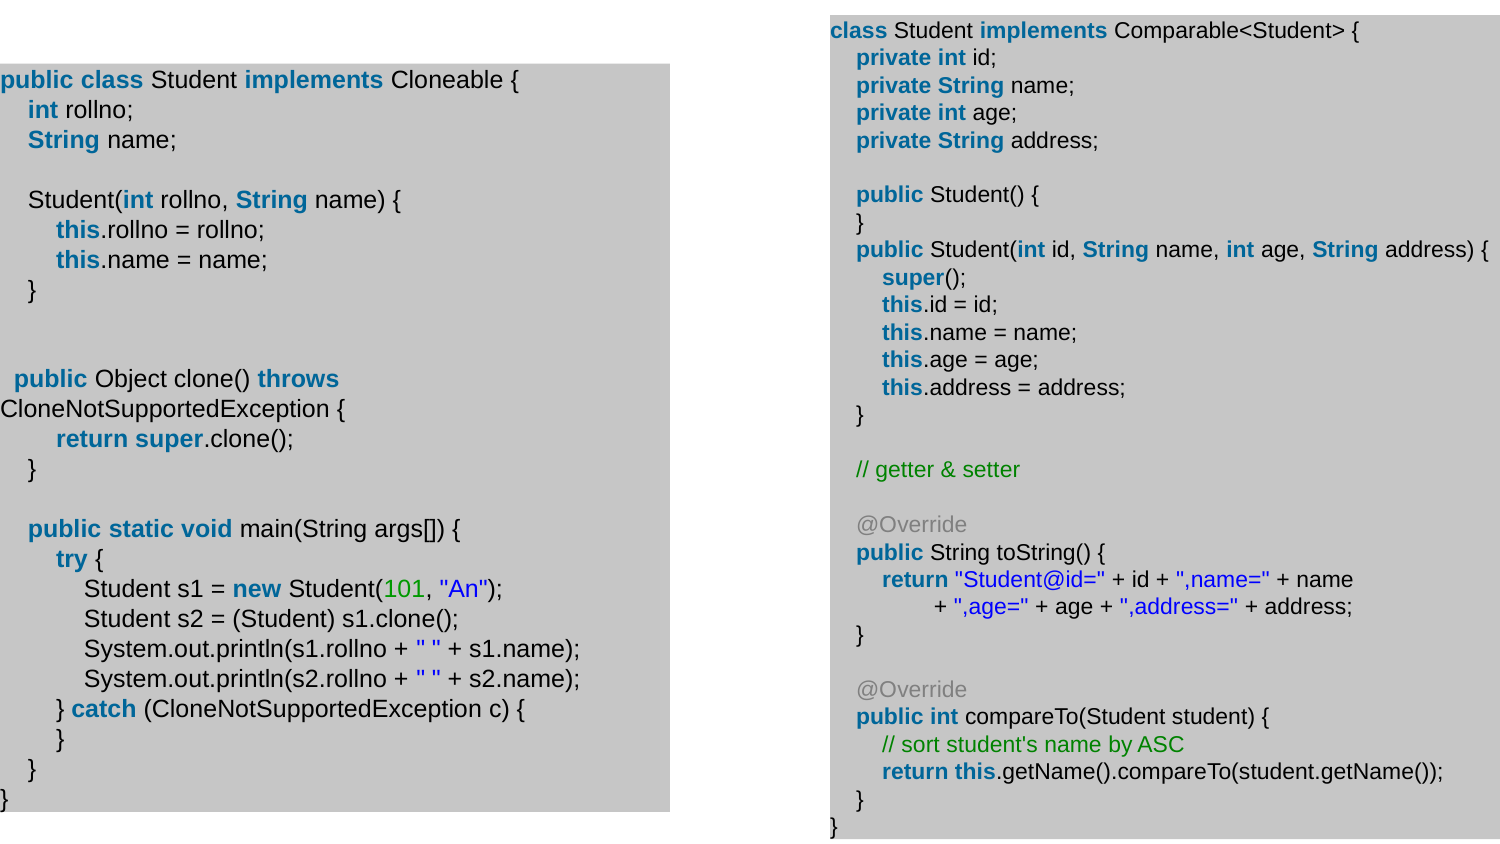

class Student implements Comparable<Student> {
    private int id;
    private String name;
    private int age;
    private String address;

    public Student() {
    }
    public Student(int id, String name, int age, String address) {
        super();
        this.id = id;
        this.name = name;
        this.age = age;
        this.address = address;
    }

    // getter & setter

    @Override
    public String toString() {
        return "Student@id=" + id + ",name=" + name
                + ",age=" + age + ",address=" + address;
    }

    @Override
    public int compareTo(Student student) {
        // sort student's name by ASC
        return this.getName().compareTo(student.getName());
    }
}
public class Student implements Cloneable {
    int rollno;
    String name;

    Student(int rollno, String name) {
        this.rollno = rollno;
        this.name = name;
    }

  public Object clone() throws CloneNotSupportedException {
        return super.clone();
    }

    public static void main(String args[]) {
        try {
            Student s1 = new Student(101, "An");
            Student s2 = (Student) s1.clone();
            System.out.println(s1.rollno + " " + s1.name);
            System.out.println(s2.rollno + " " + s2.name);
        } catch (CloneNotSupportedException c) {
        }
    }
}